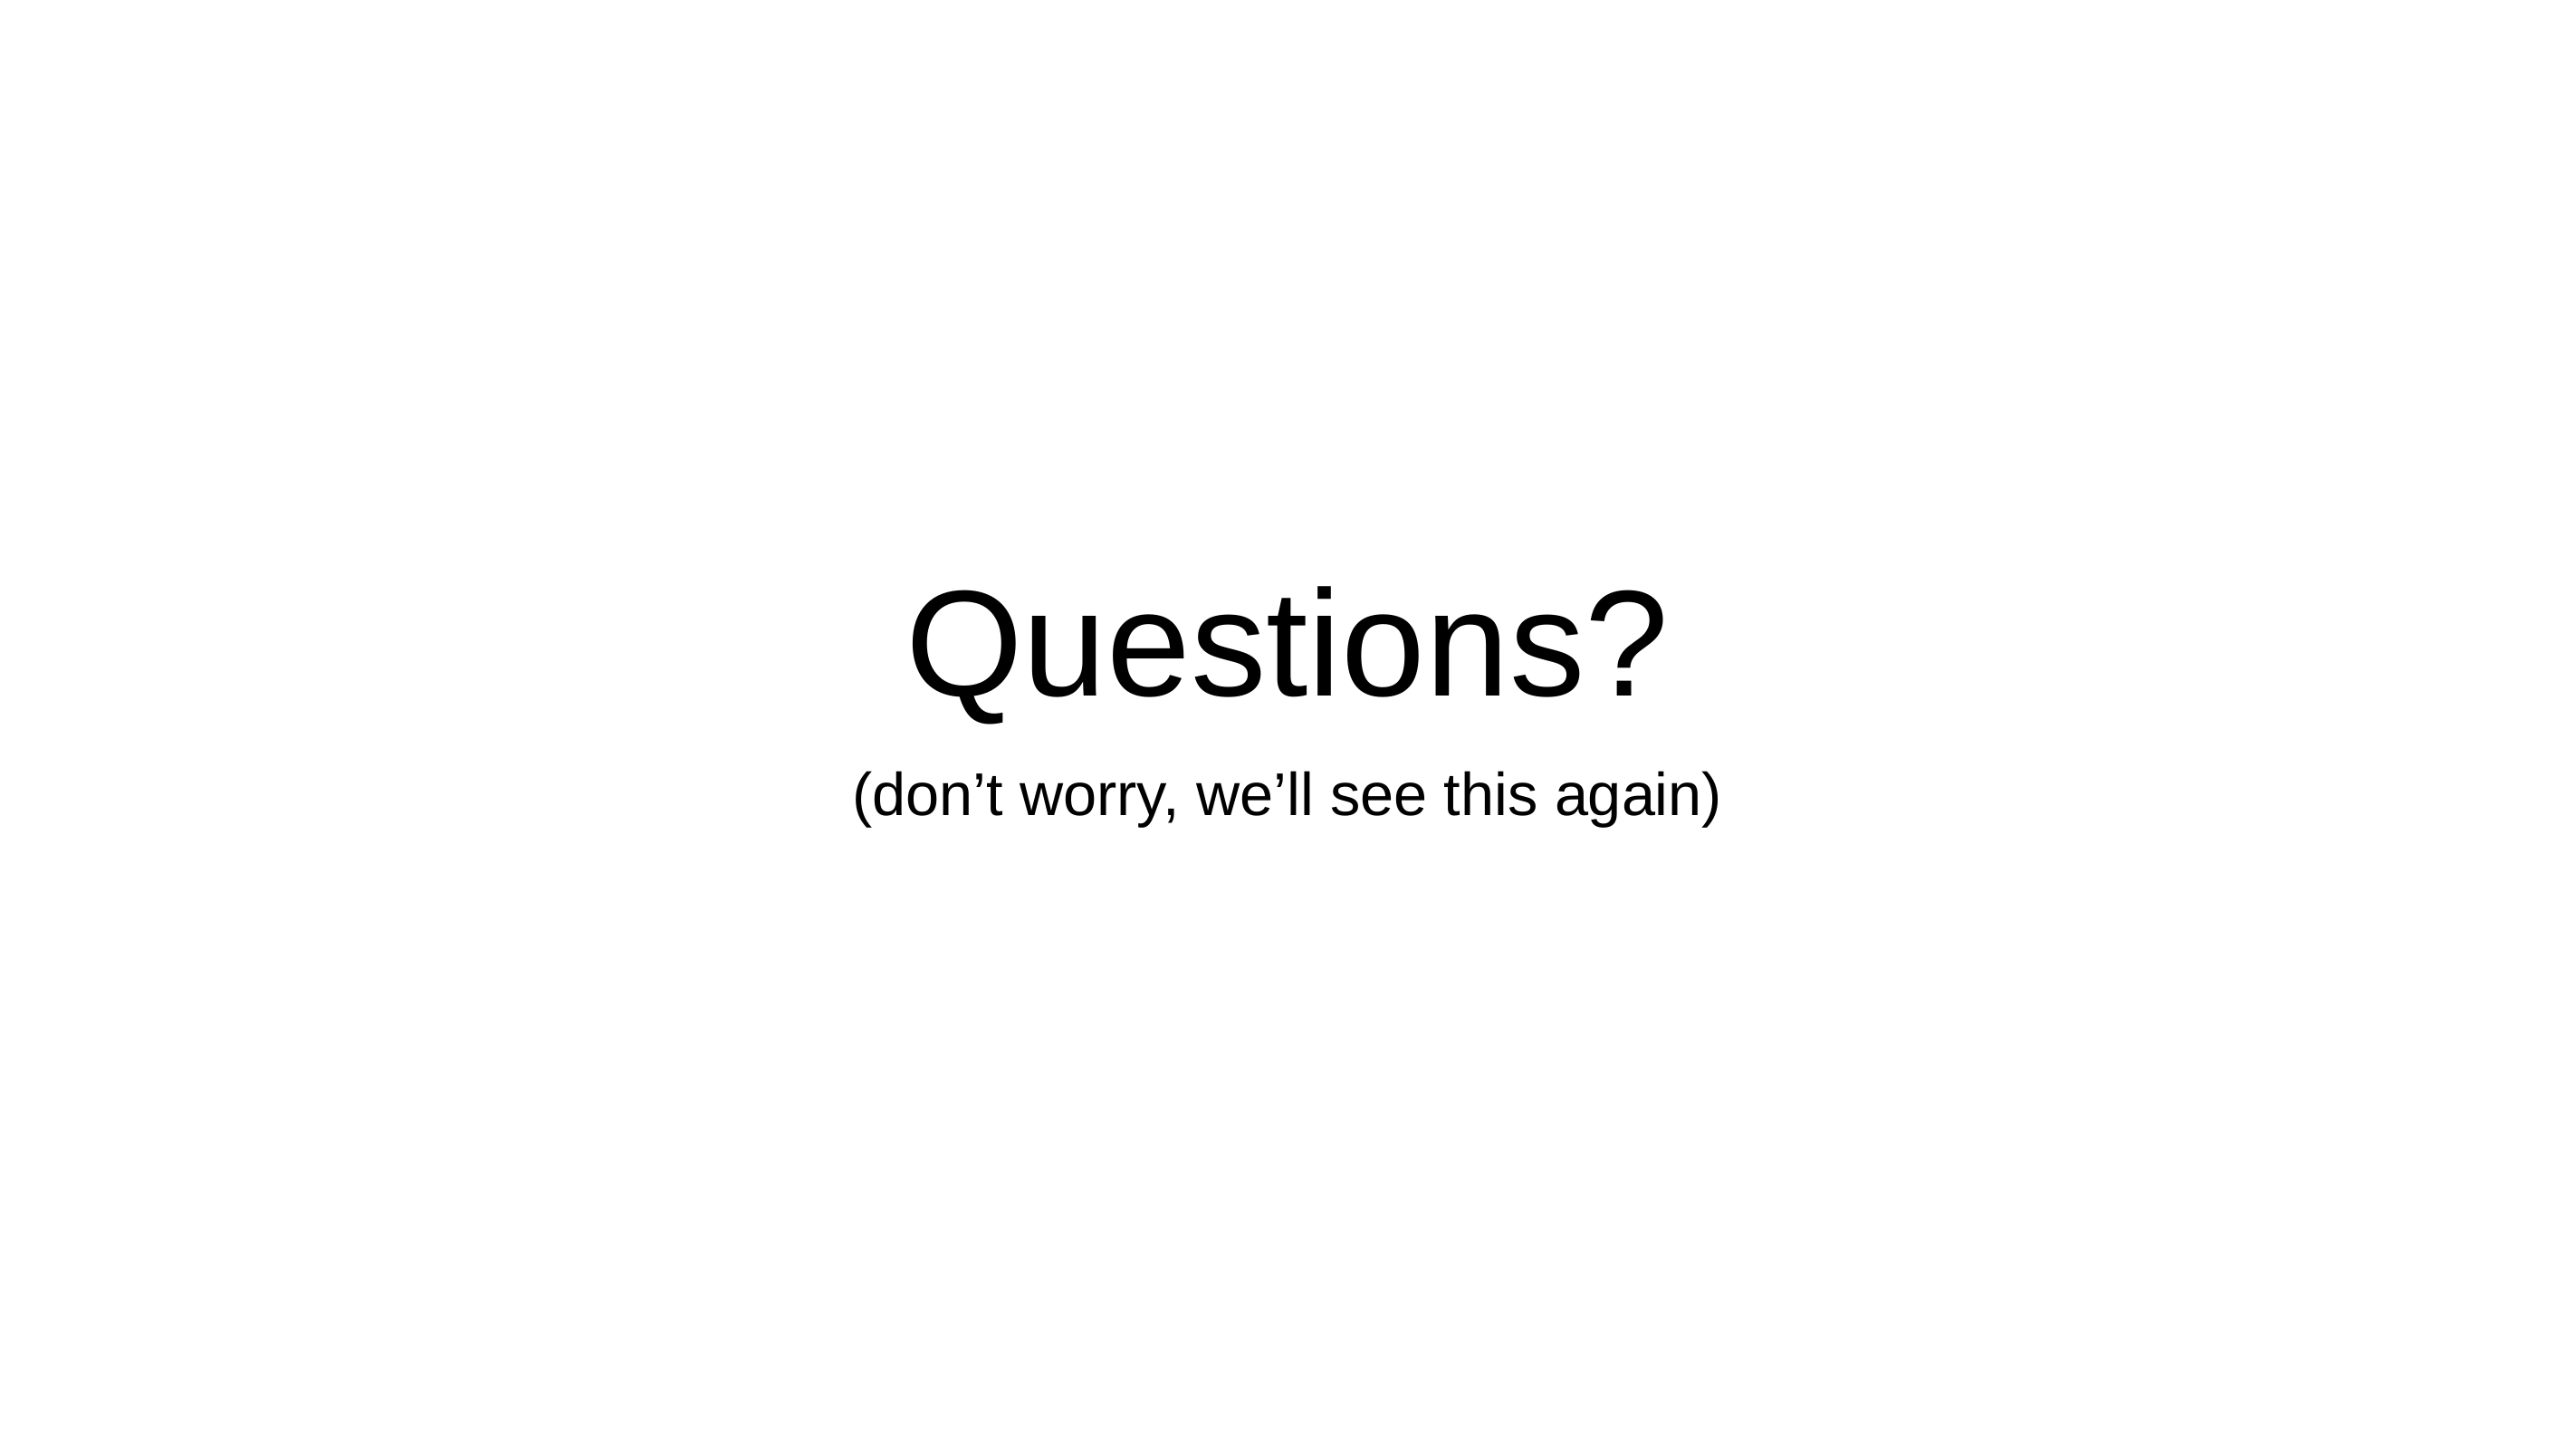

# Questions?
(don’t worry, we’ll see this again)